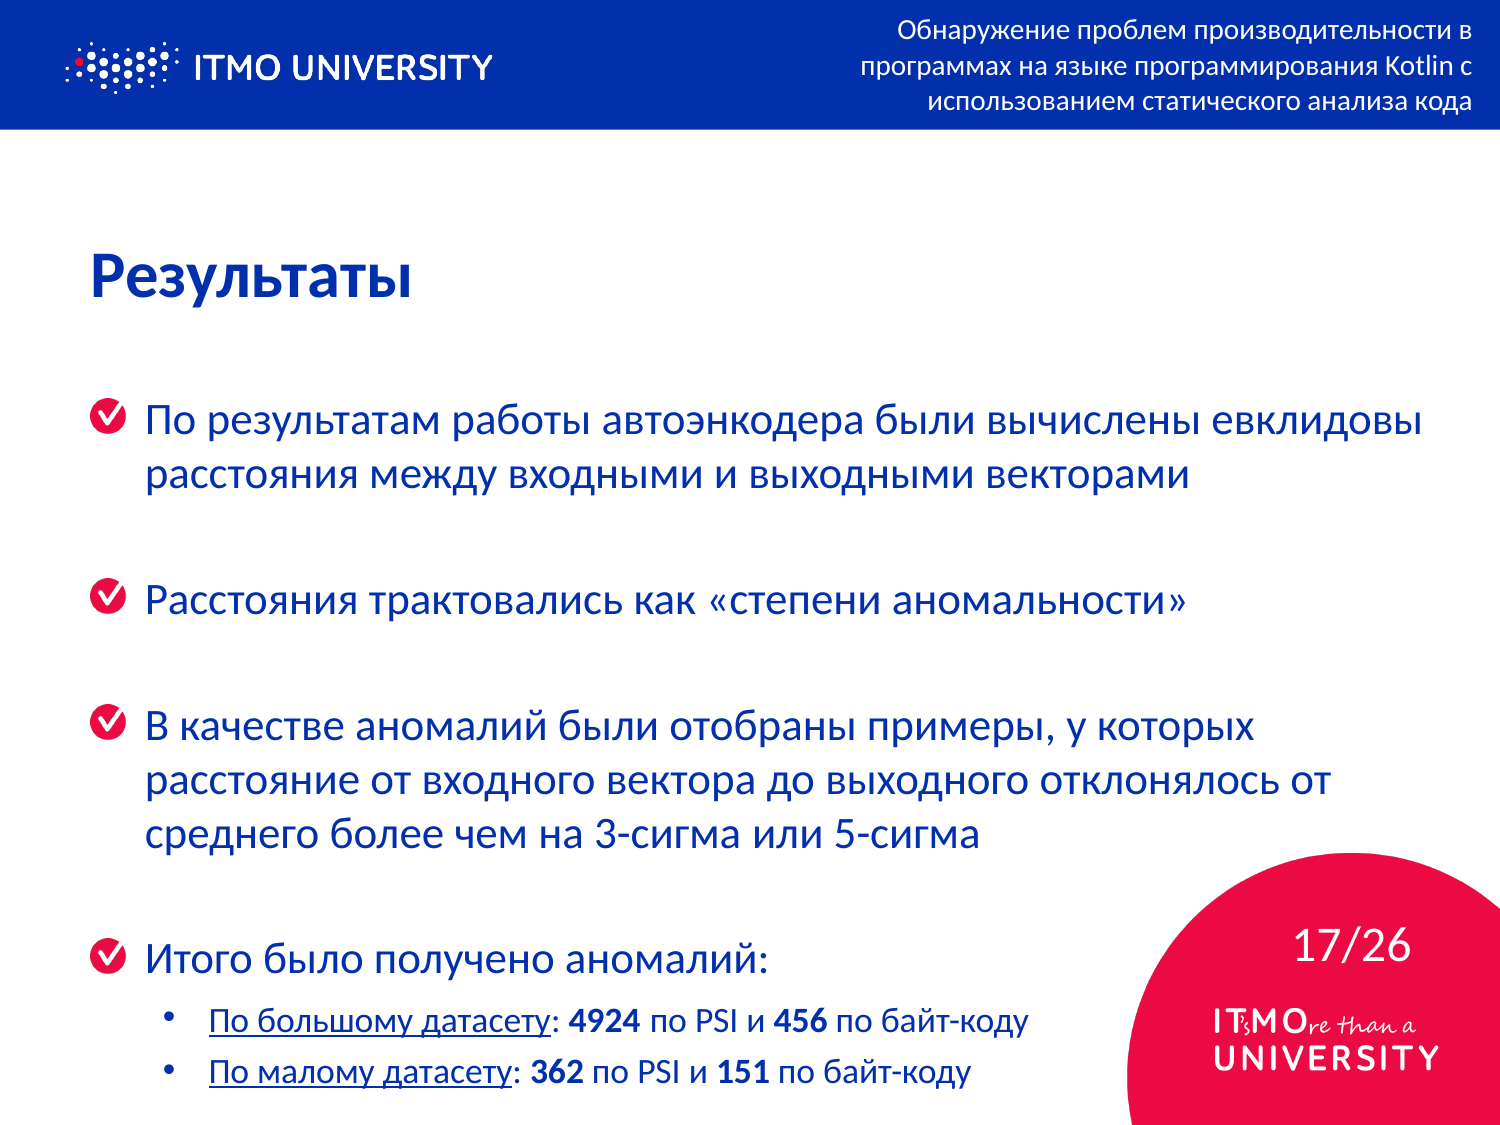

Обнаружение проблем производительности в программах на языке программирования Kotlin с использованием статического анализа кода
# Результаты
По результатам работы автоэнкодера были вычислены евклидовы расстояния между входными и выходными векторами

Расстояния трактовались как «степени аномальности»

В качестве аномалий были отобраны примеры, у которых расстояние от входного вектора до выходного отклонялось от среднего более чем на 3-сигма или 5-сигма

Итого было получено аномалий:
По большому датасету: 4924 по PSI и 456 по байт-коду
По малому датасету: 362 по PSI и 151 по байт-коду
17/26